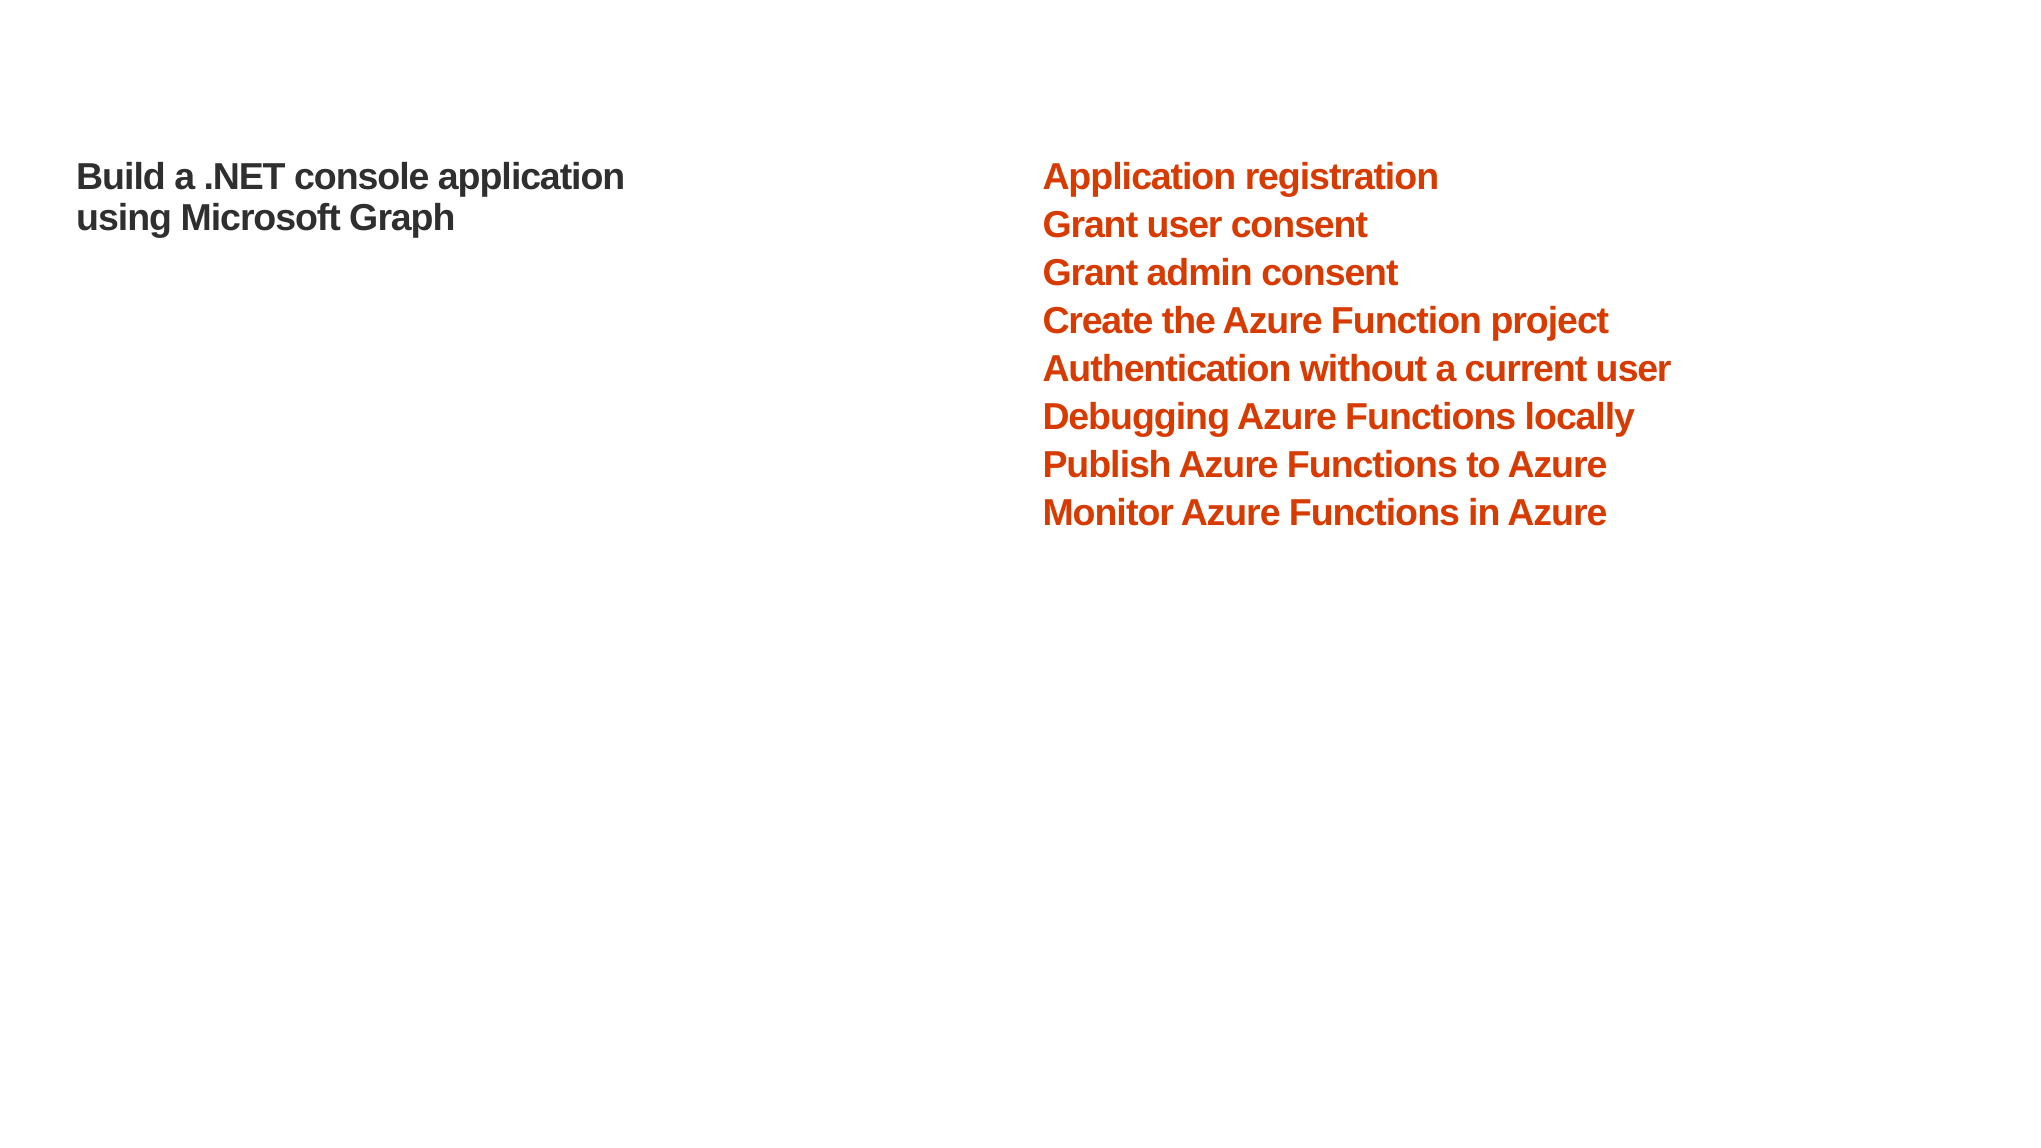

# Build a .NET console application using Microsoft Graph
Application registration
Grant user consent
Grant admin consent
Create the Azure Function project
Authentication without a current user
Debugging Azure Functions locally
Publish Azure Functions to Azure
Monitor Azure Functions in Azure